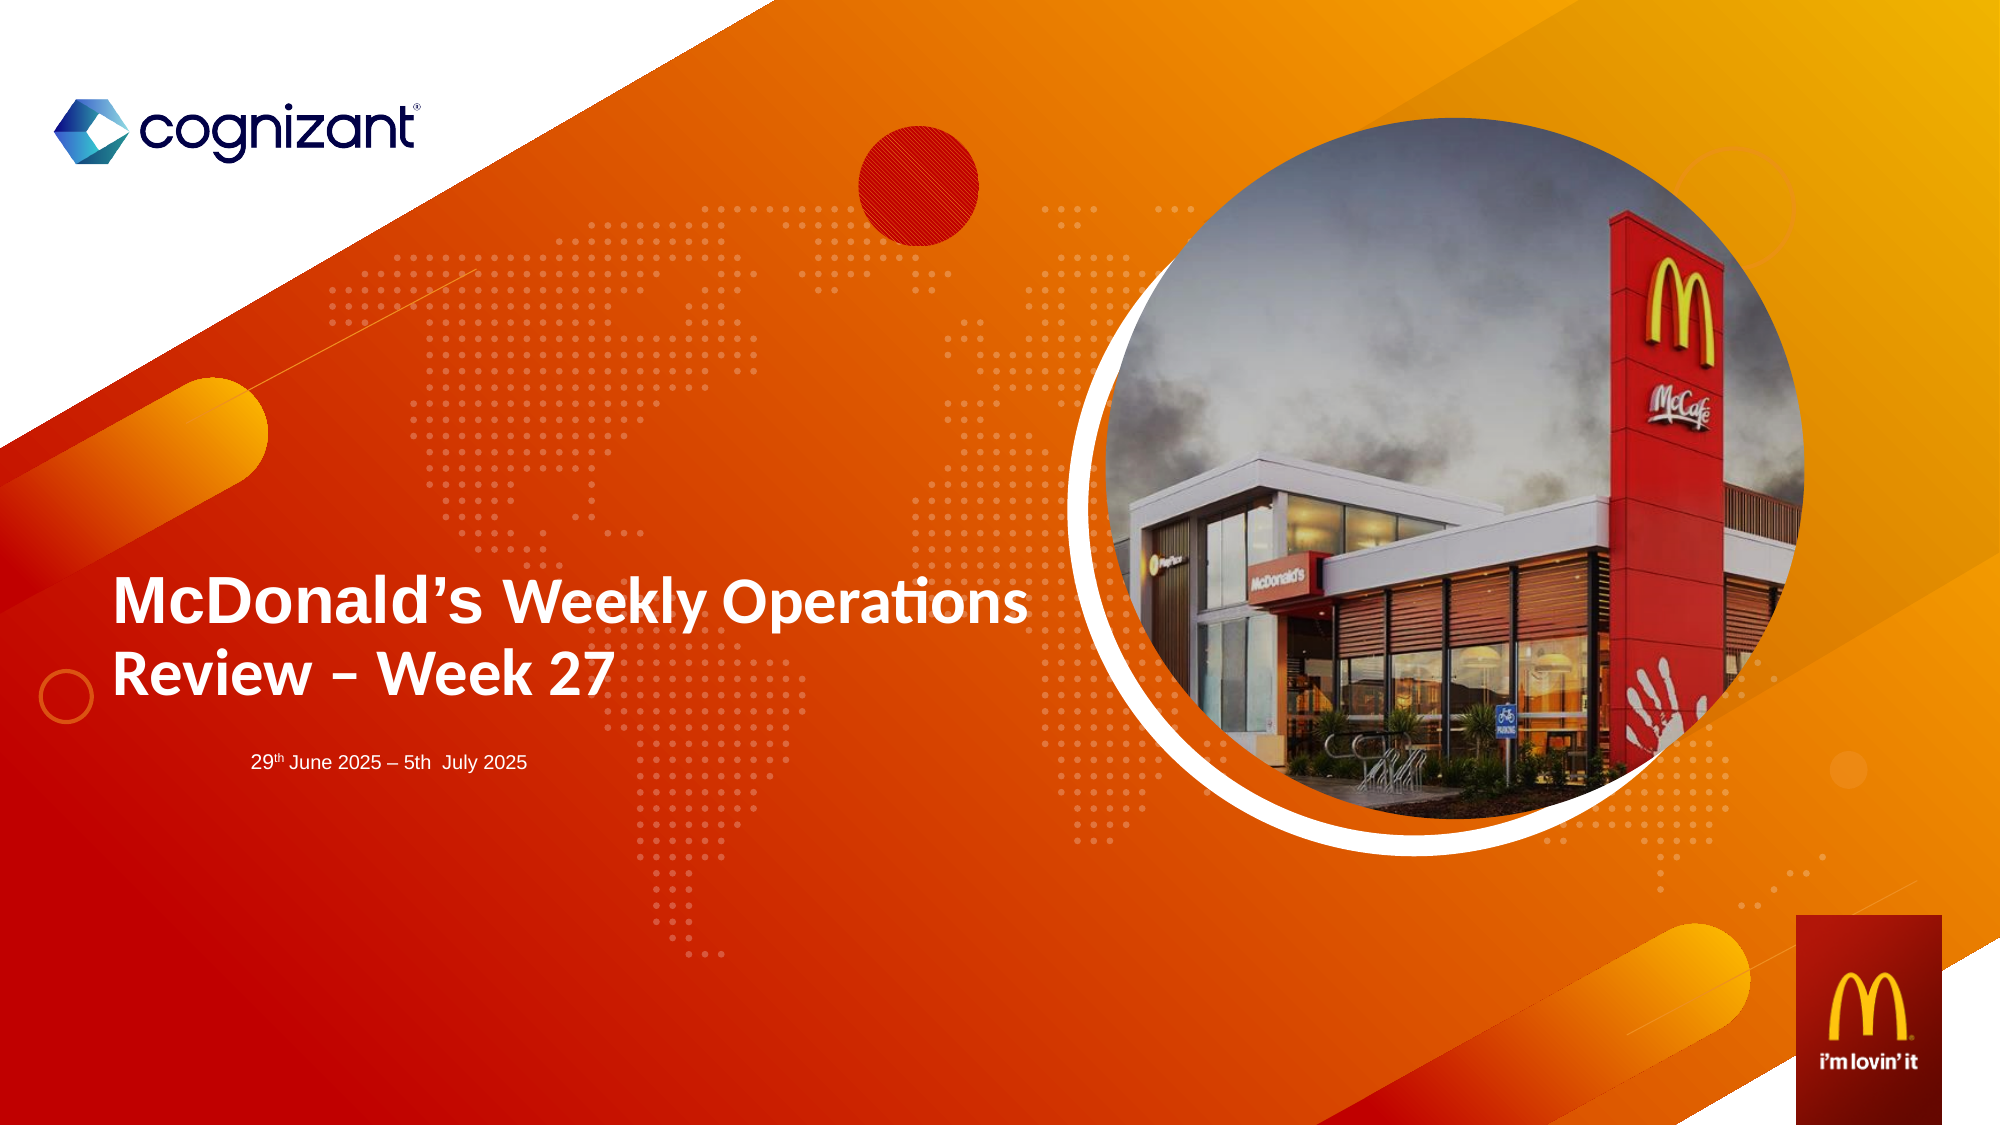

# McDonald’s Weekly Operations Review – Week 27

29th June 2025 – 5th  July 2025